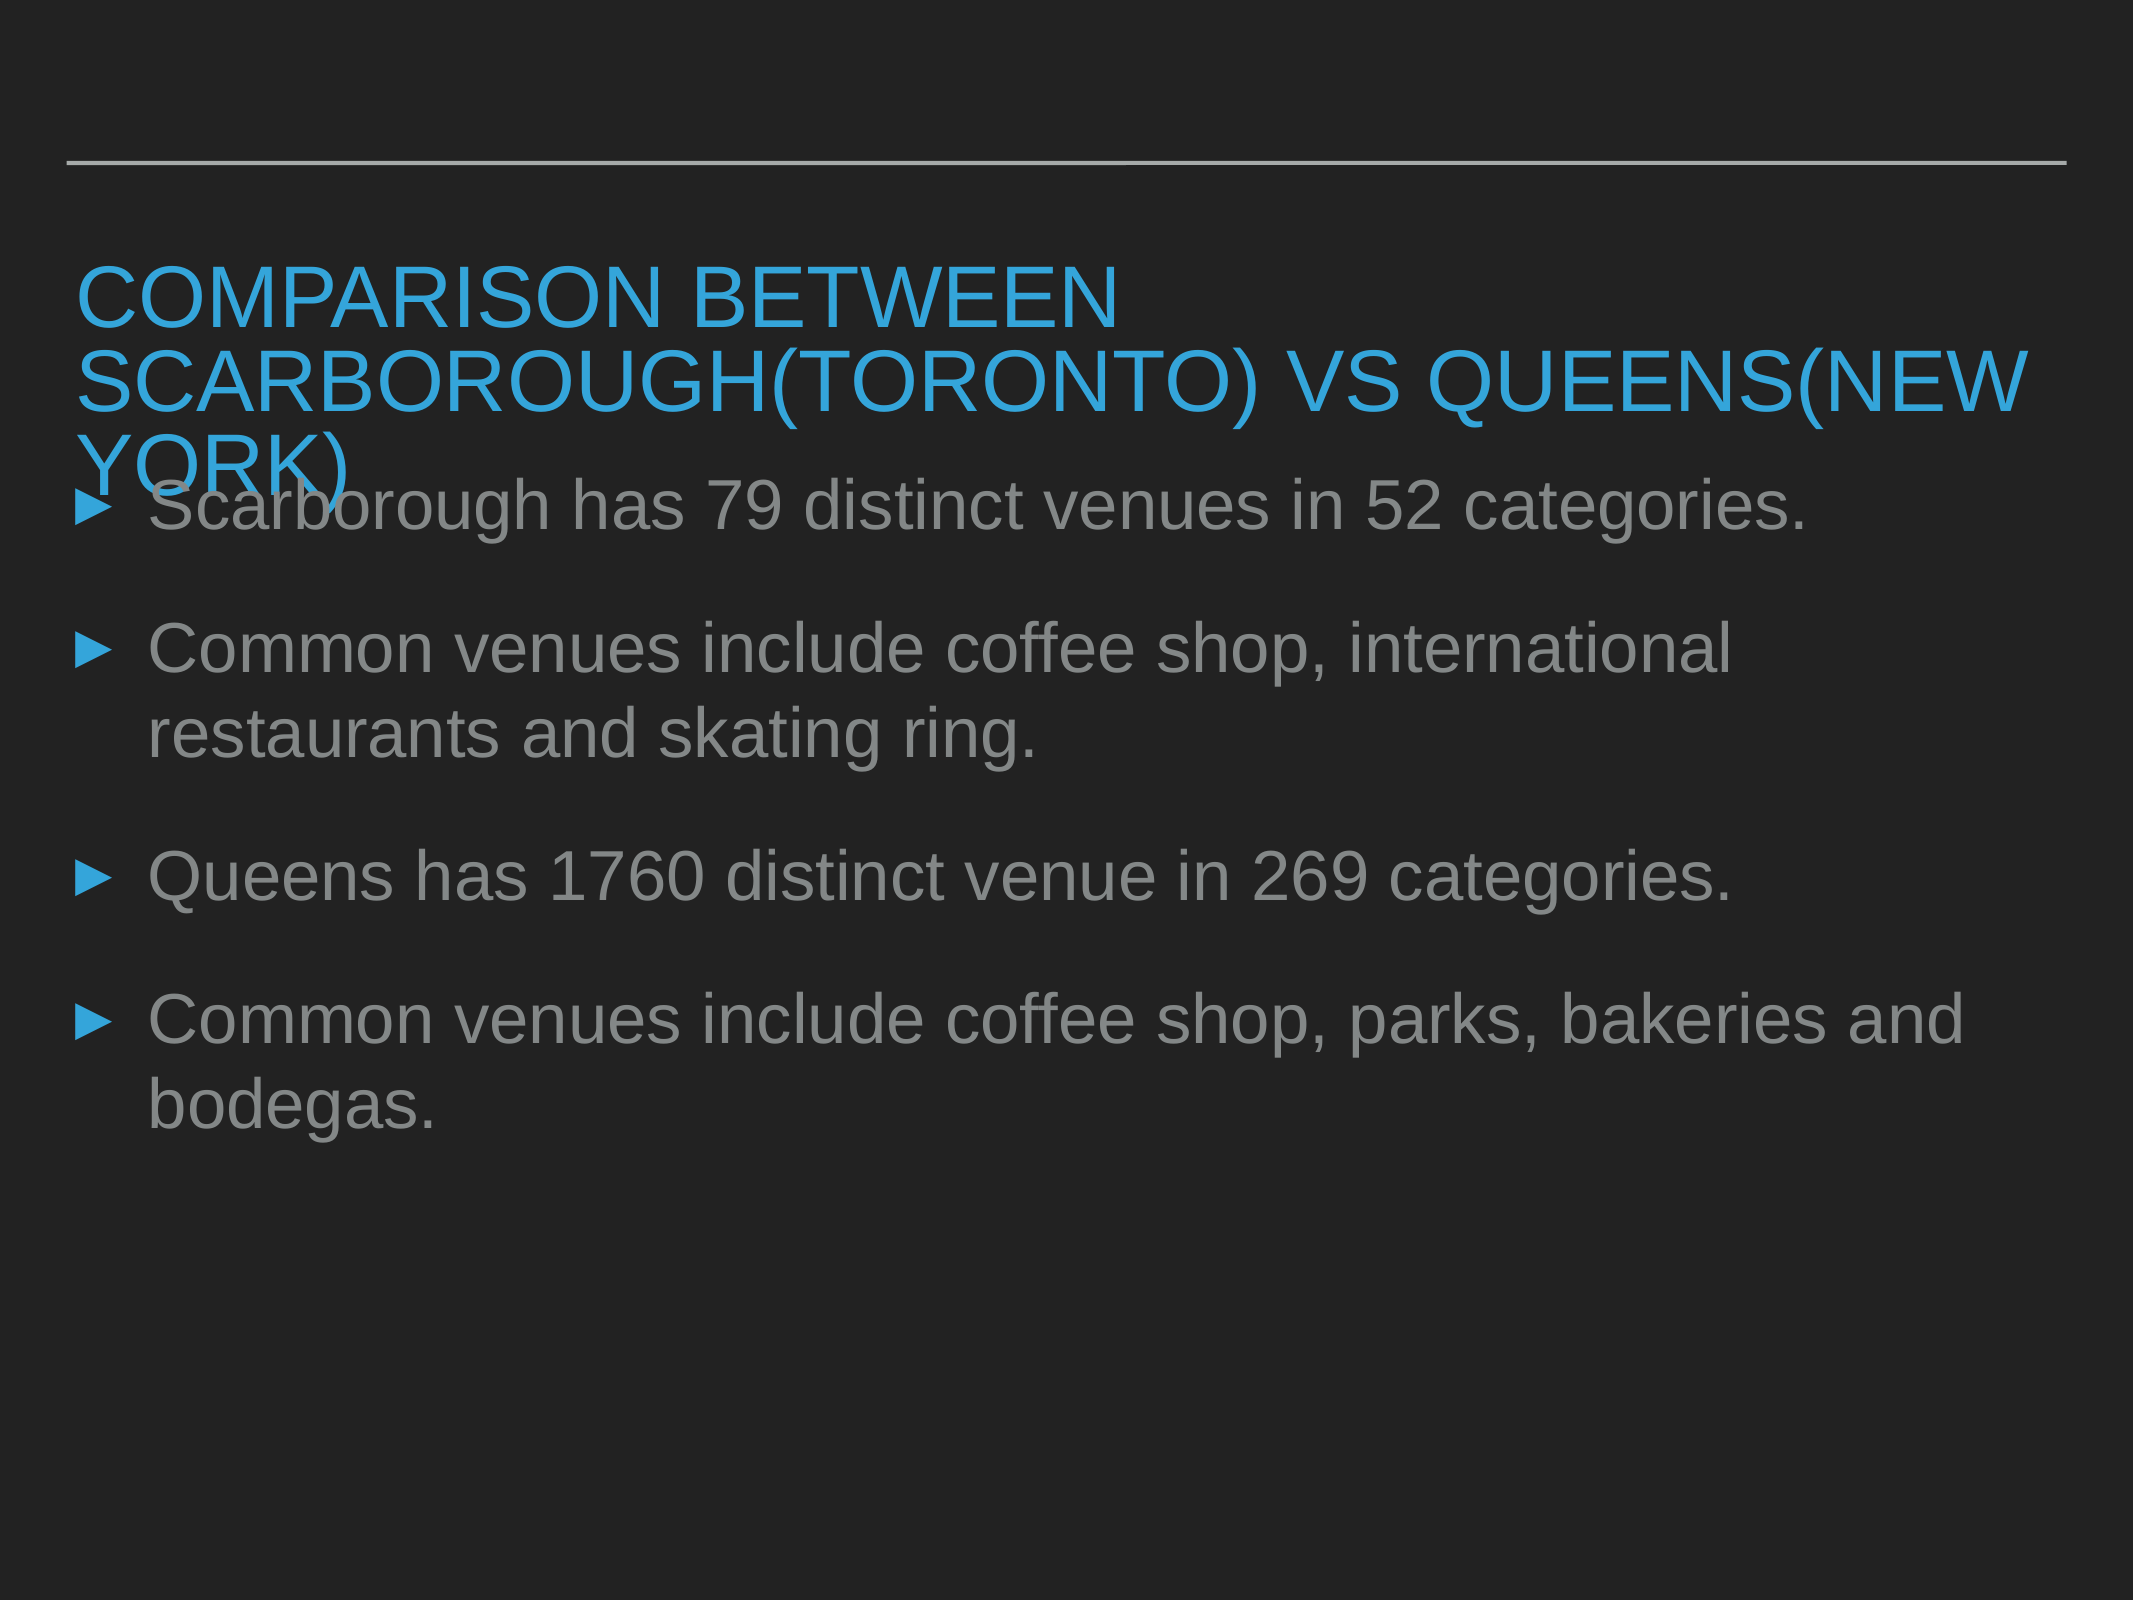

# Comparison between Scarborough(Toronto) vs queens(New york)
Scarborough has 79 distinct venues in 52 categories.
Common venues include coffee shop, international restaurants and skating ring.
Queens has 1760 distinct venue in 269 categories.
Common venues include coffee shop, parks, bakeries and bodegas.